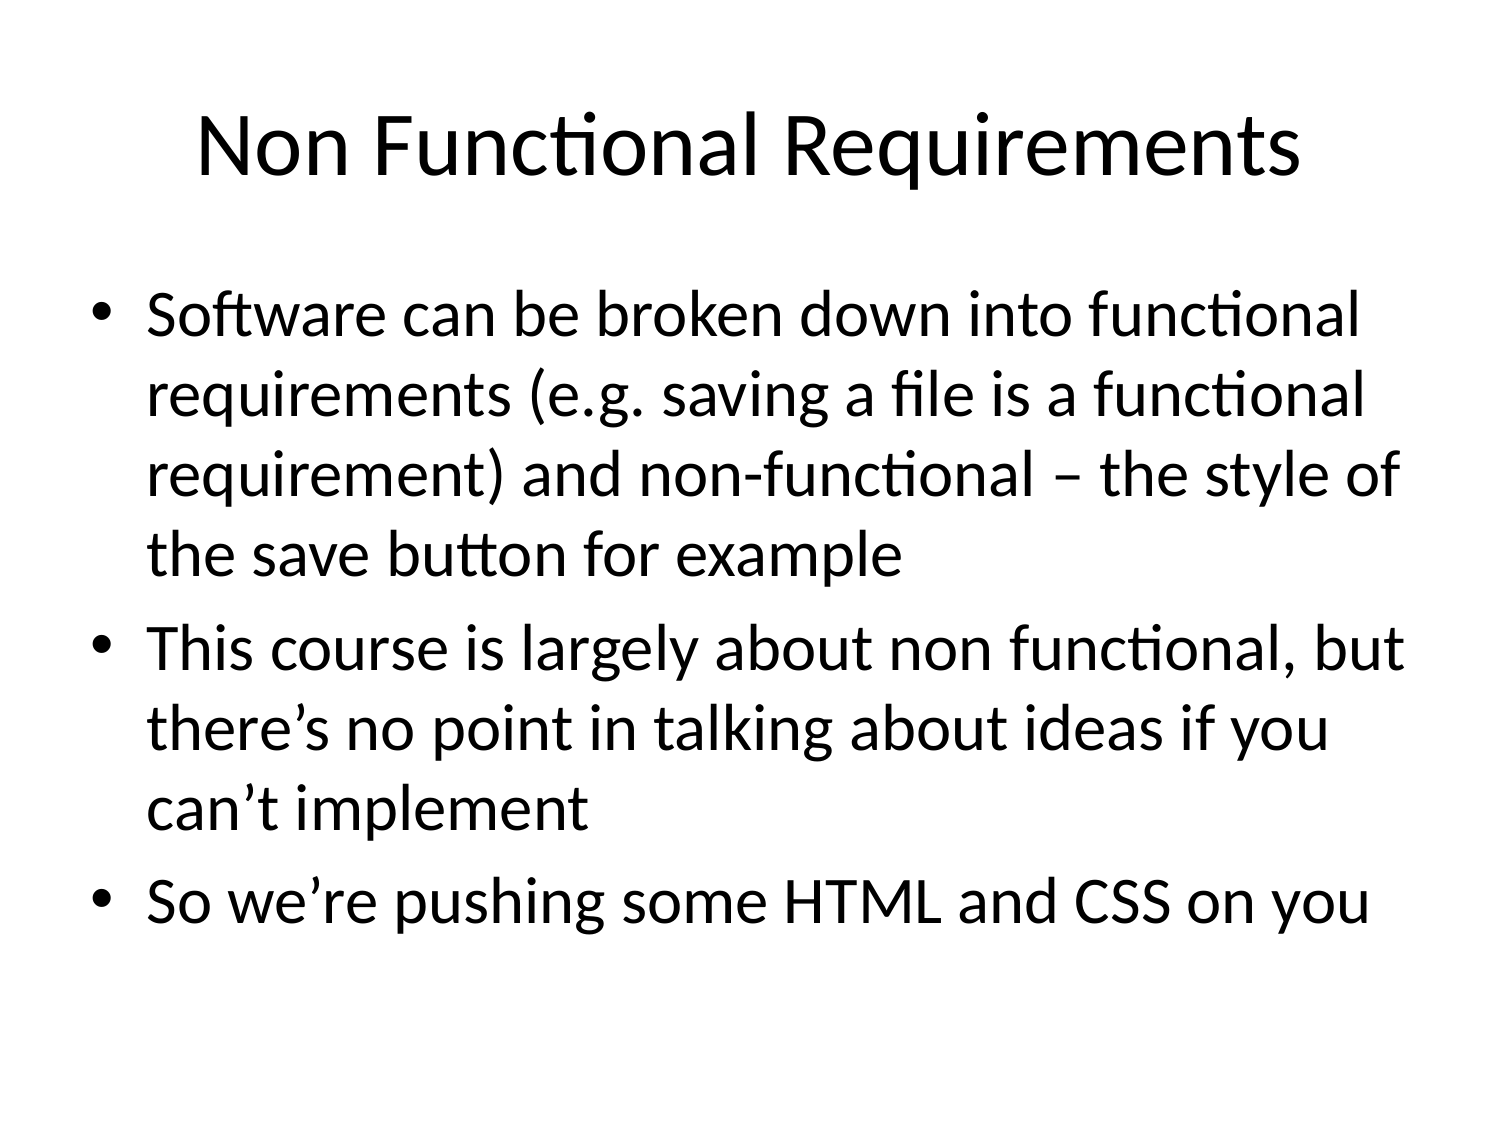

# Non Functional Requirements
Software can be broken down into functional requirements (e.g. saving a file is a functional requirement) and non-functional – the style of the save button for example
This course is largely about non functional, but there’s no point in talking about ideas if you can’t implement
So we’re pushing some HTML and CSS on you